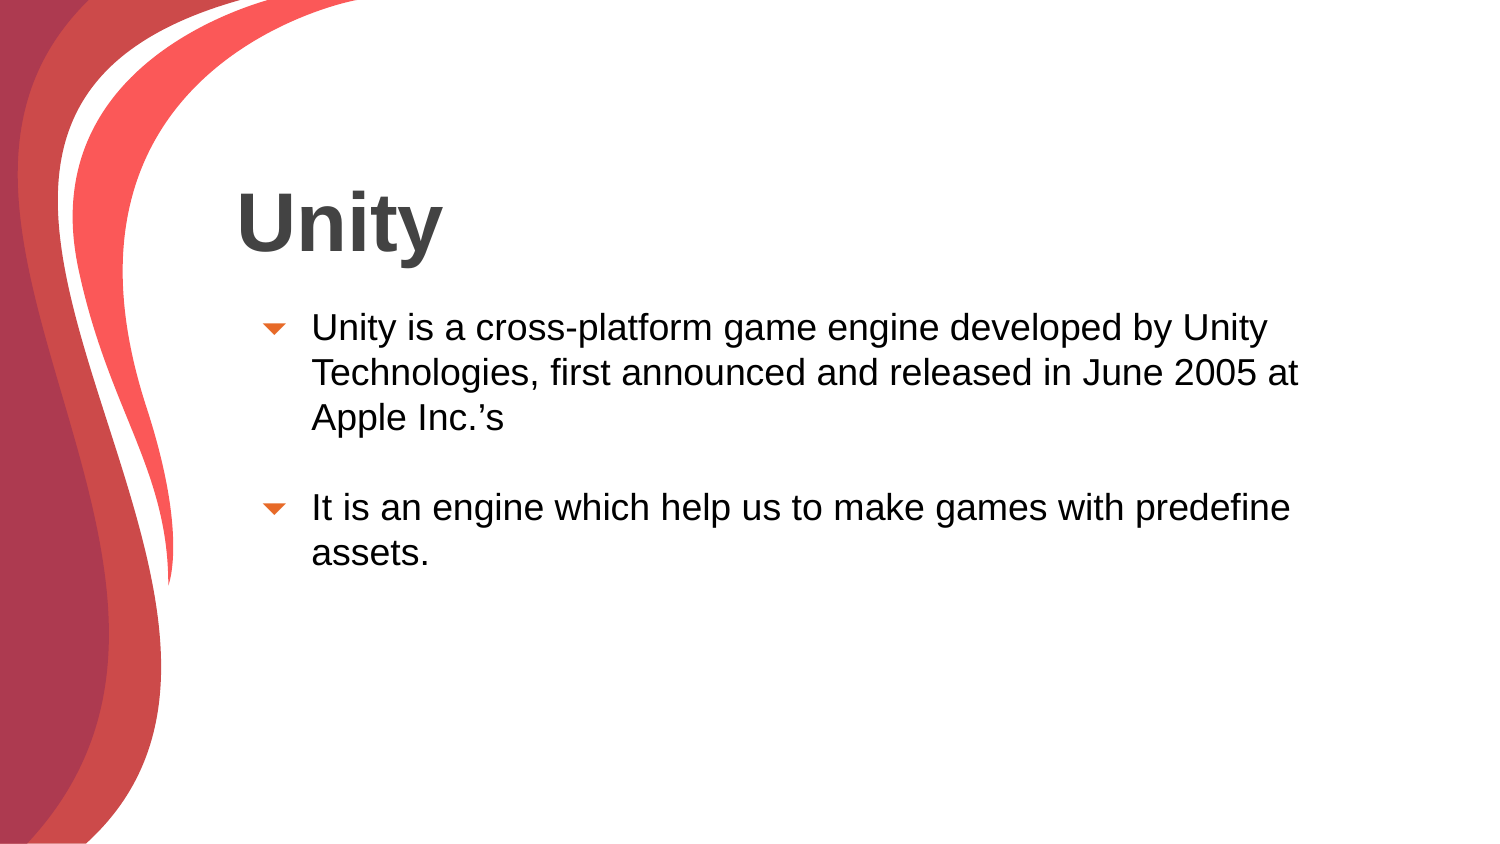

# Unity
Unity is a cross-platform game engine developed by Unity Technologies, first announced and released in June 2005 at Apple Inc.’s

It is an engine which help us to make games with predefine assets.

9